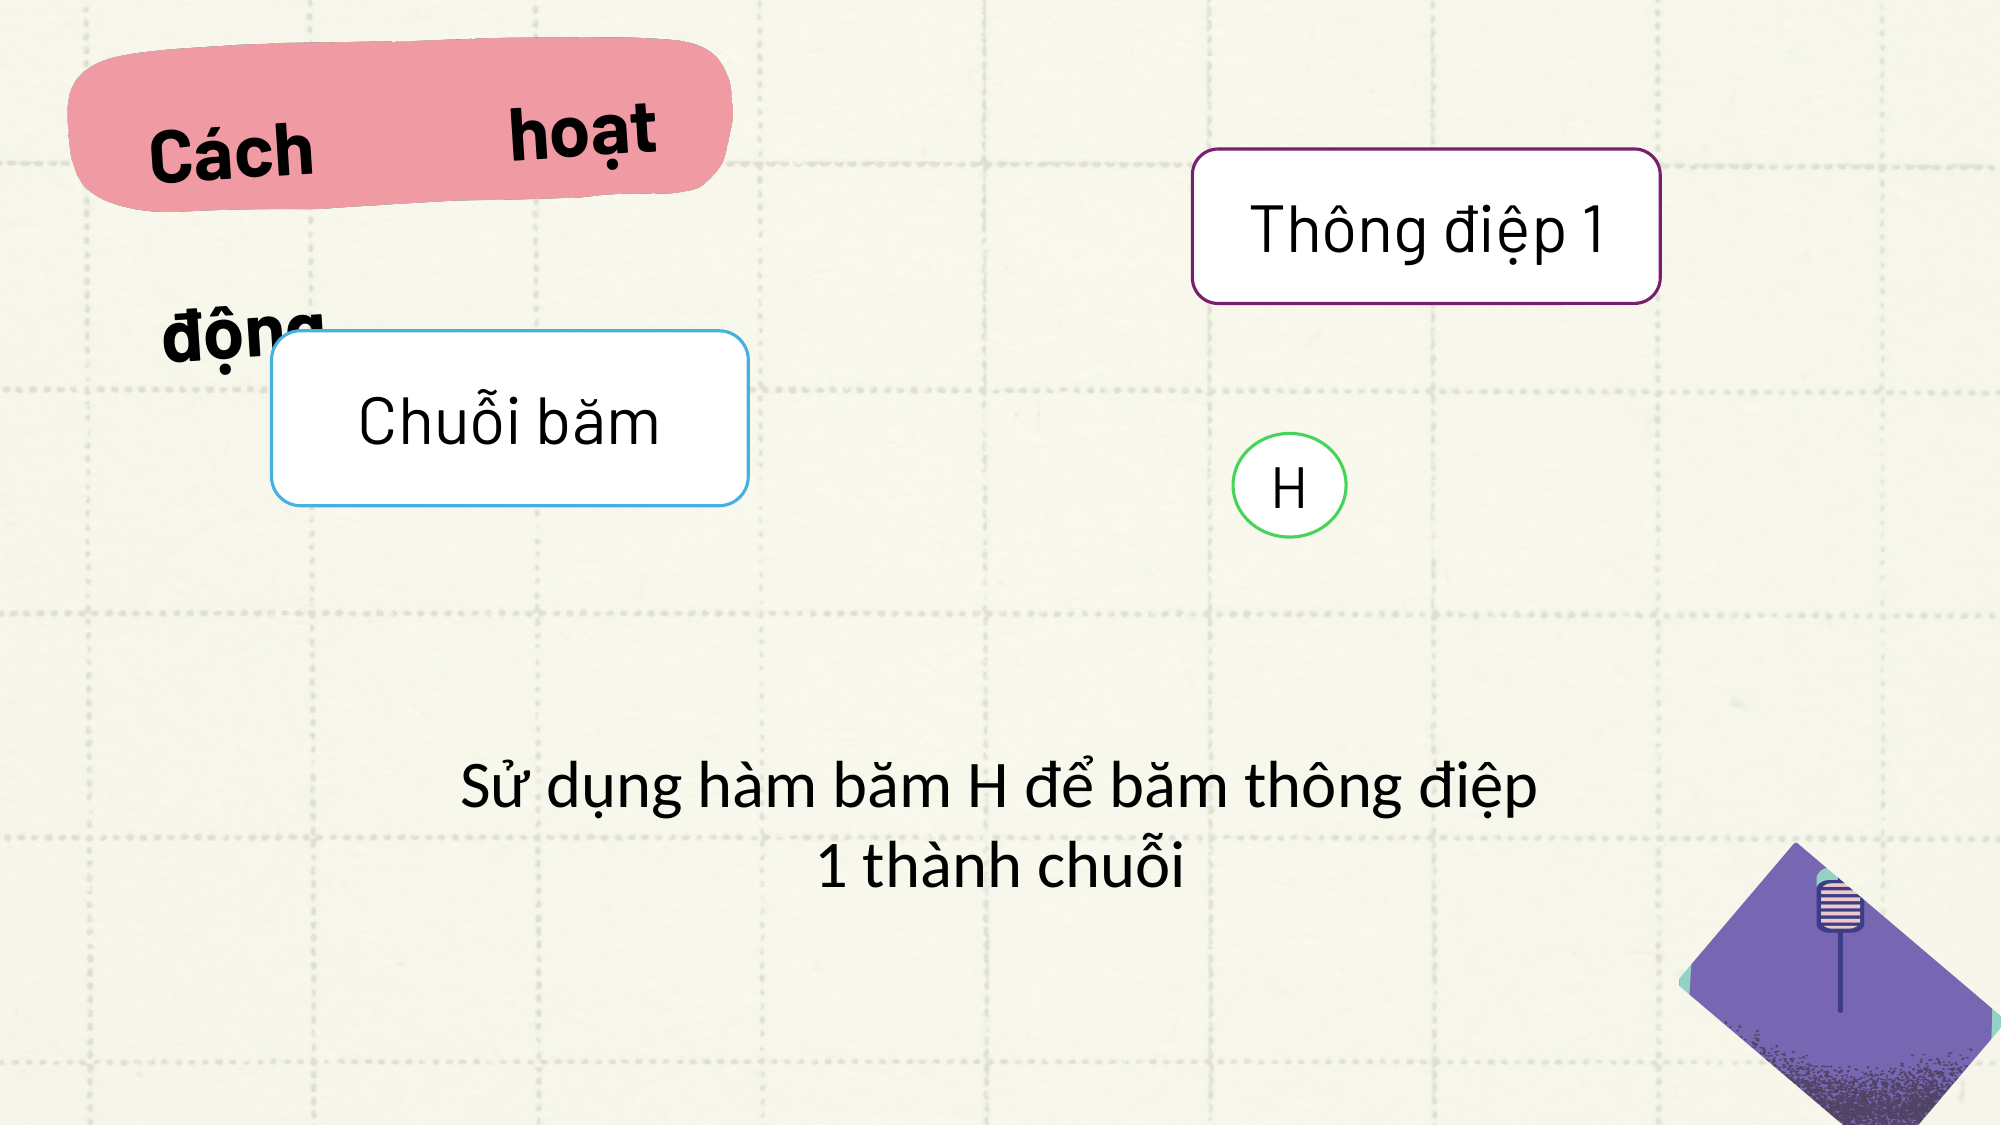

Cách hoạt động

Thông điệp 1
Chuỗi băm
H
Sử dụng hàm băm H để băm thông điệp 1 thành chuỗi